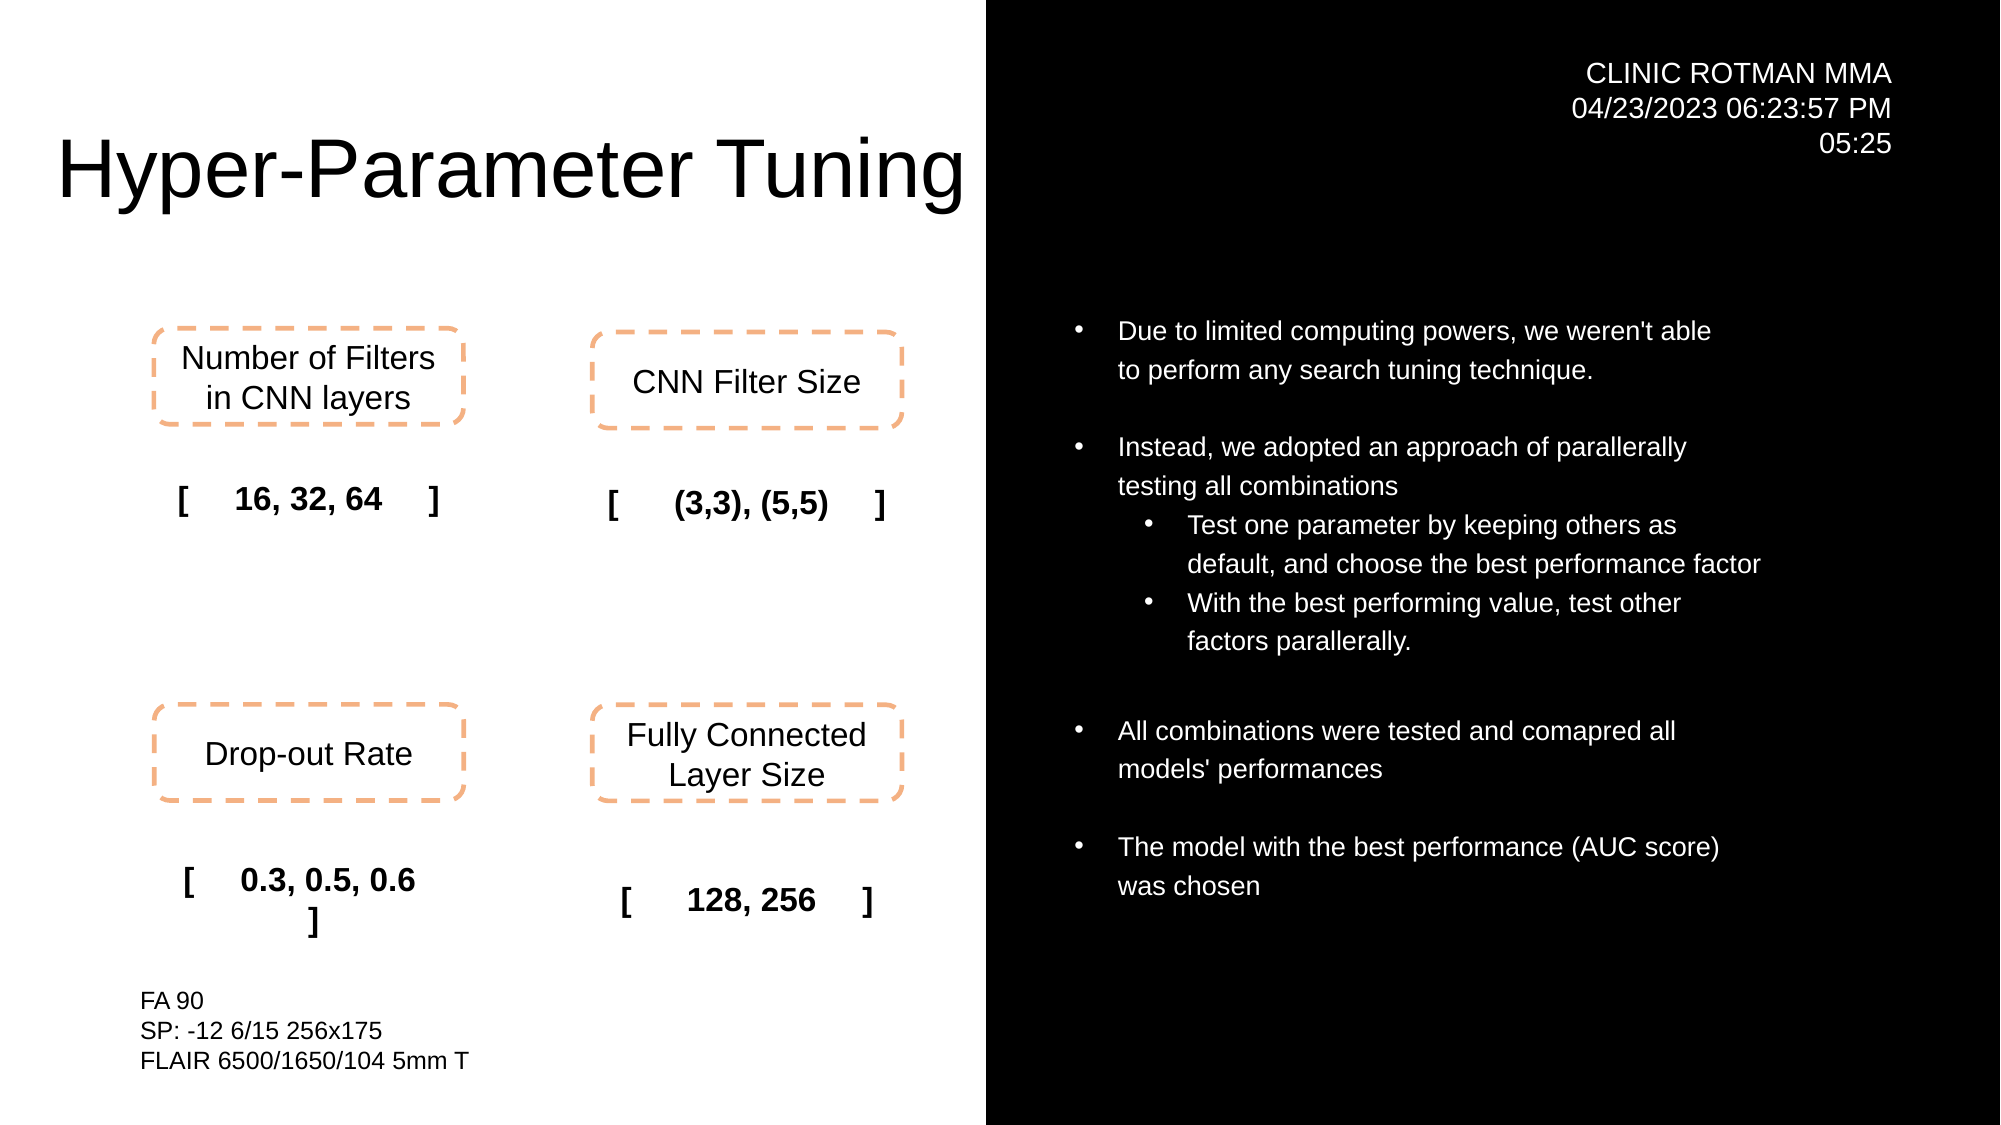

# Hyper-Parameter Tuning
Due to limited computing powers, we weren't able to perform any search tuning technique.

Instead, we adopted an approach of parallerally testing all combinations
Test one parameter by keeping others as default, and choose the best performance factor
With the best performing value, test other factors parallerally.

All combinations were tested and comapred all models' performances

The model with the best performance (AUC score) was chosen

Number of Filters in CNN layers
CNN Filter Size
[     16, 32, 64     ]
[      (3,3), (5,5)     ]
Drop-out Rate
Fully Connected Layer Size
[     0.3, 0.5, 0.6    ]
[      128, 256     ]